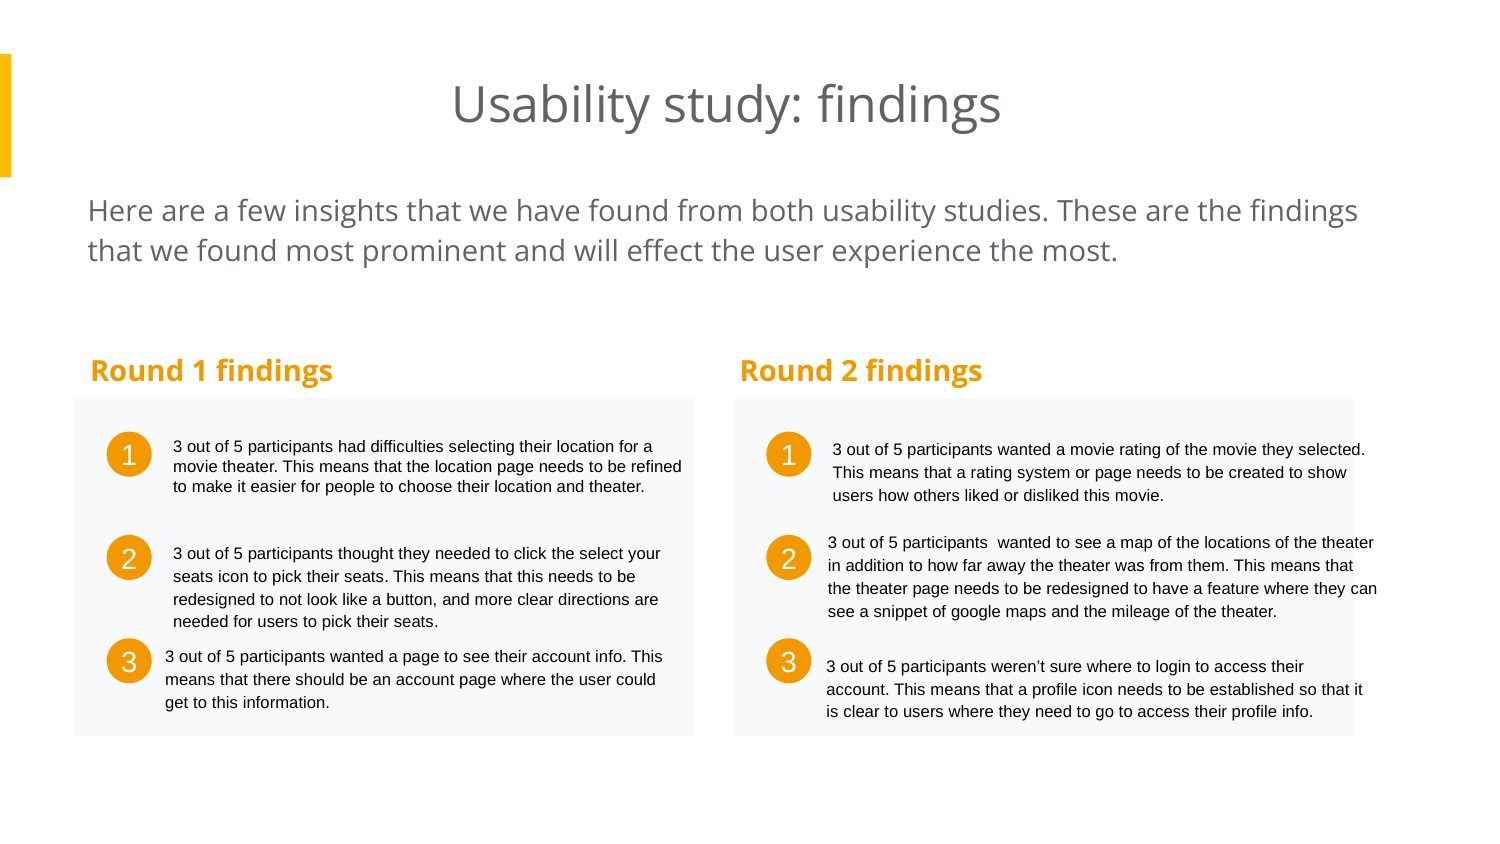

Usability study: findings
Here are a few insights that we have found from both usability studies. These are the findings that we found most prominent and will effect the user experience the most.

Round 1 findings
Round 2 findings

3 out of 5 participants had difficulties selecting their location for a movie theater. This means that the location page needs to be refined to make it easier for people to choose their location and theater.
3 out of 5 participants wanted a movie rating of the movie they selected. This means that a rating system or page needs to be created to show users how others liked or disliked this movie.
1
1
3 out of 5 participants  wanted to see a map of the locations of the theater in addition to how far away the theater was from them. This means that the theater page needs to be redesigned to have a feature where they can see a snippet of google maps and the mileage of the theater.
3 out of 5 participants thought they needed to click the select your seats icon to pick their seats. This means that this needs to be redesigned to not look like a button, and more clear directions are needed for users to pick their seats.

2
2
3 out of 5 participants wanted a page to see their account info. This means that there should be an account page where the user could get to this information.
3 out of 5 participants weren’t sure where to login to access their account. This means that a profile icon needs to be established so that it is clear to users where they need to go to access their profile info.
3
3